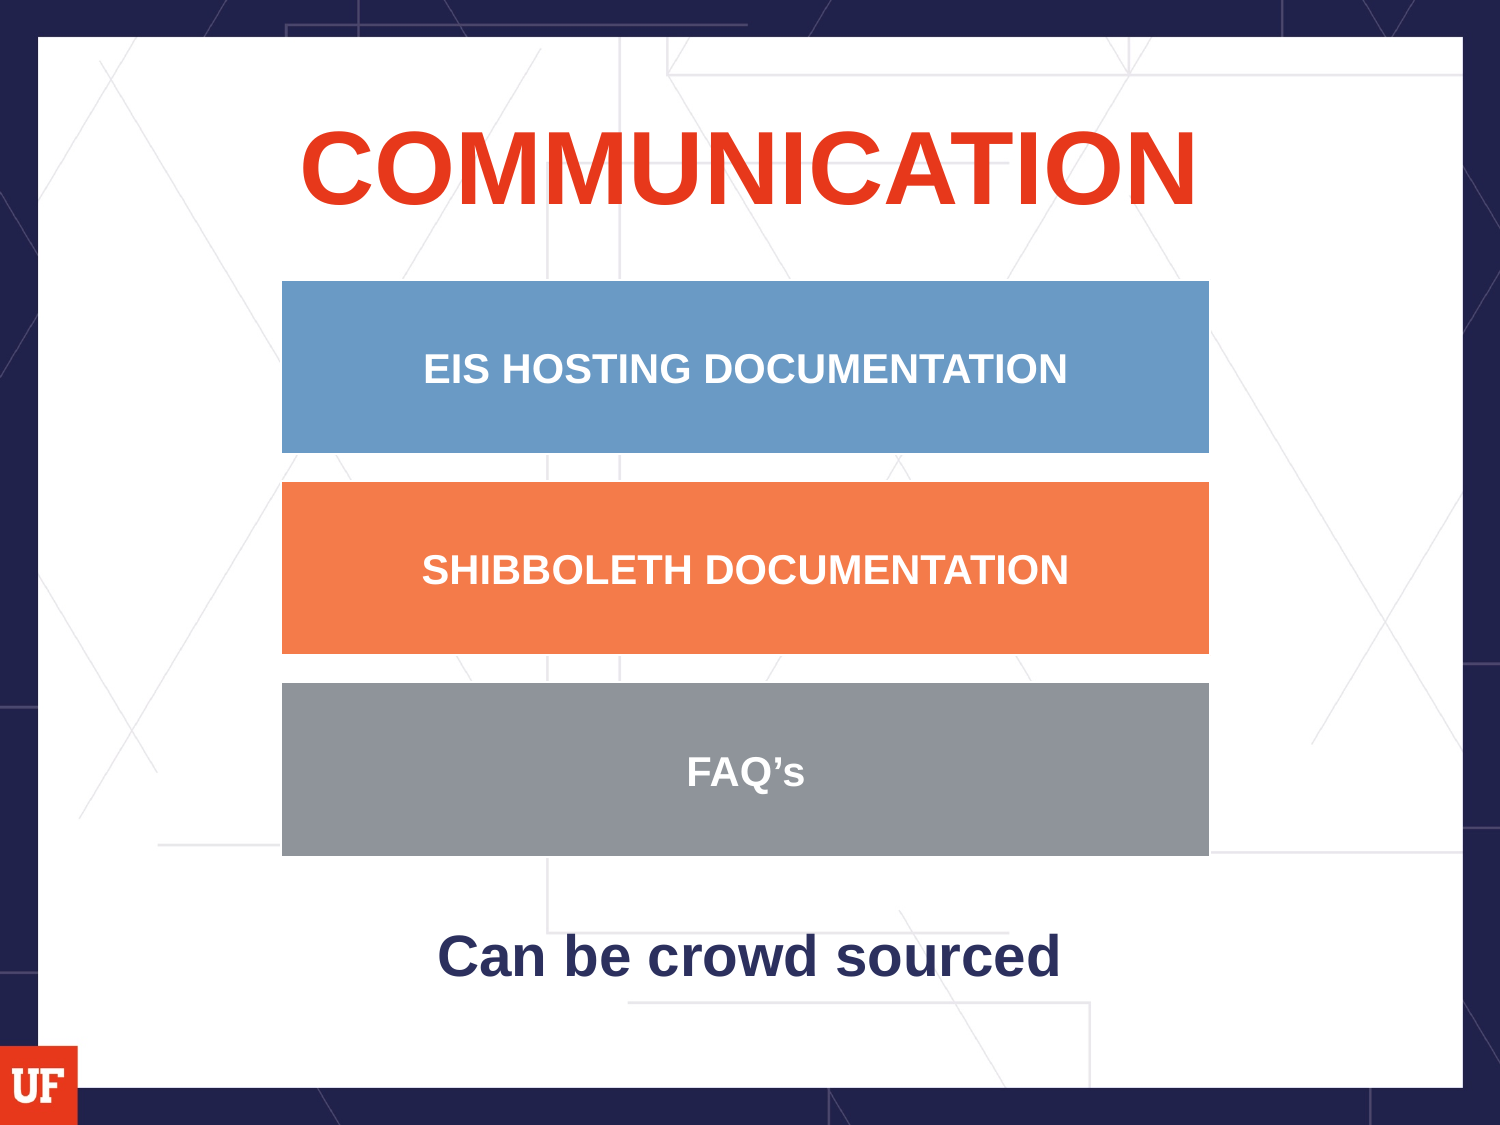

# COMMUNICATION

EIS HOSTING DOCUMENTATION

SHIBBOLETH DOCUMENTATION

FAQ’s
Can be crowd sourced